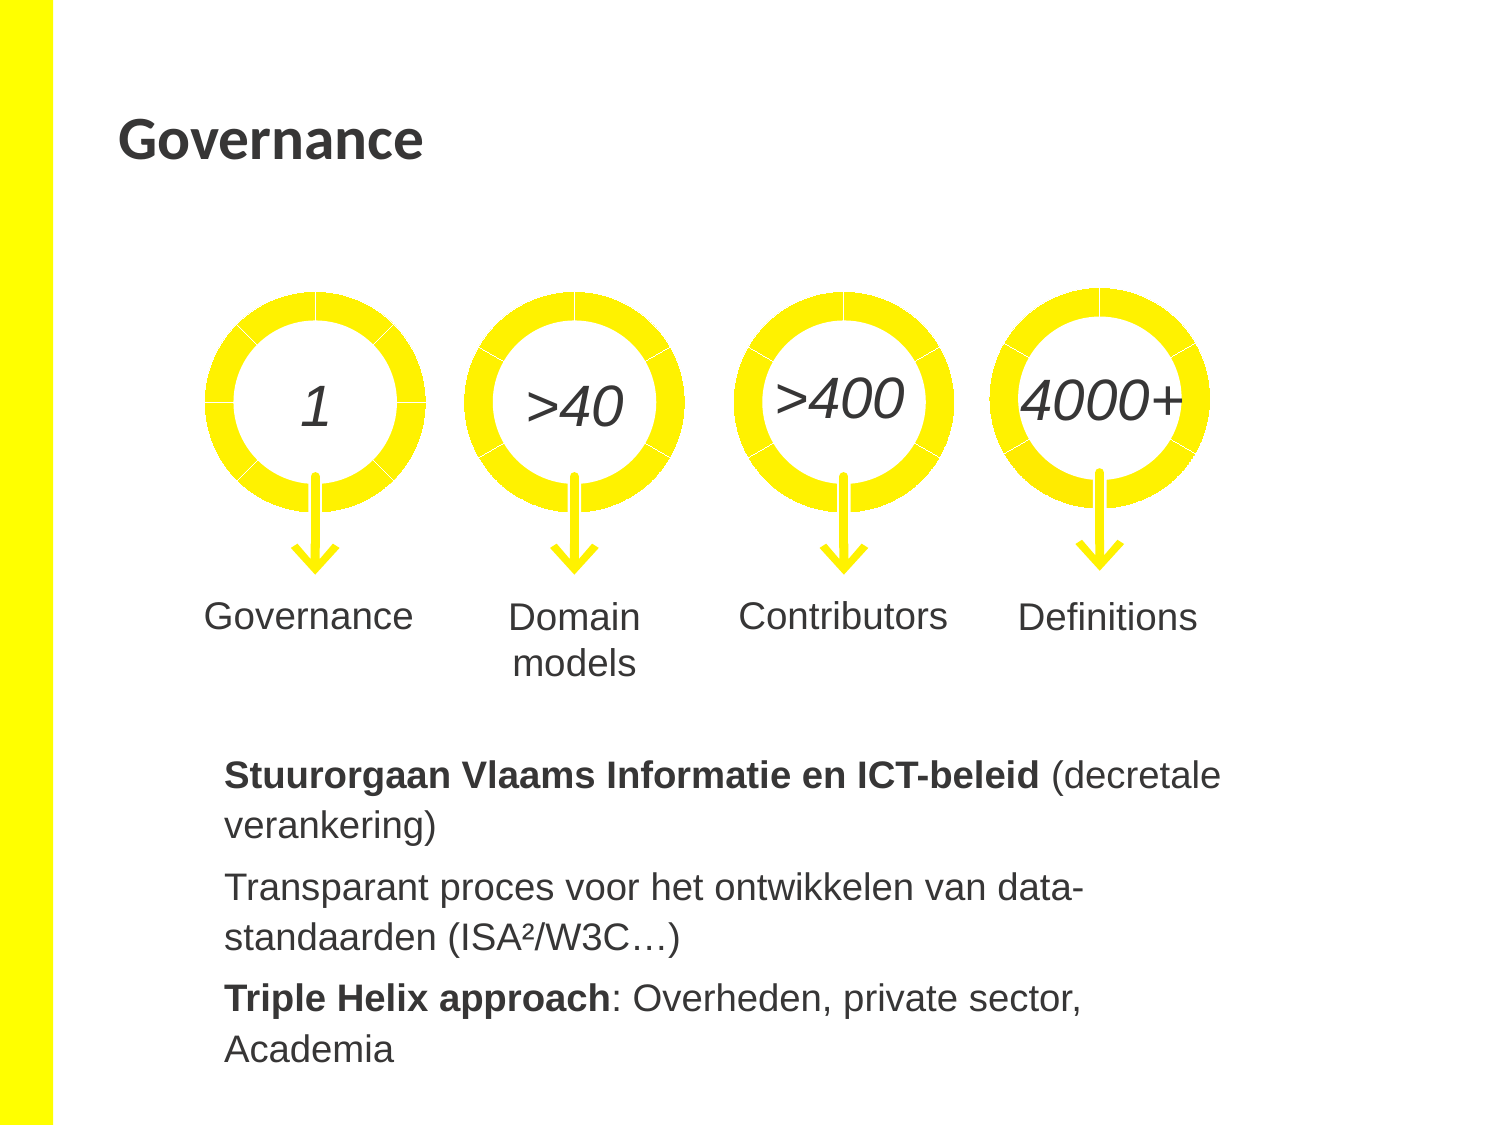

# Governance

1

>400
4000+
>40
Governance
Contributors
Domain models
Definitions
Stuurorgaan Vlaams Informatie en ICT-beleid (decretale verankering)
Transparant proces voor het ontwikkelen van data-standaarden (ISA²/W3C…)
Triple Helix approach: Overheden, private sector, Academia